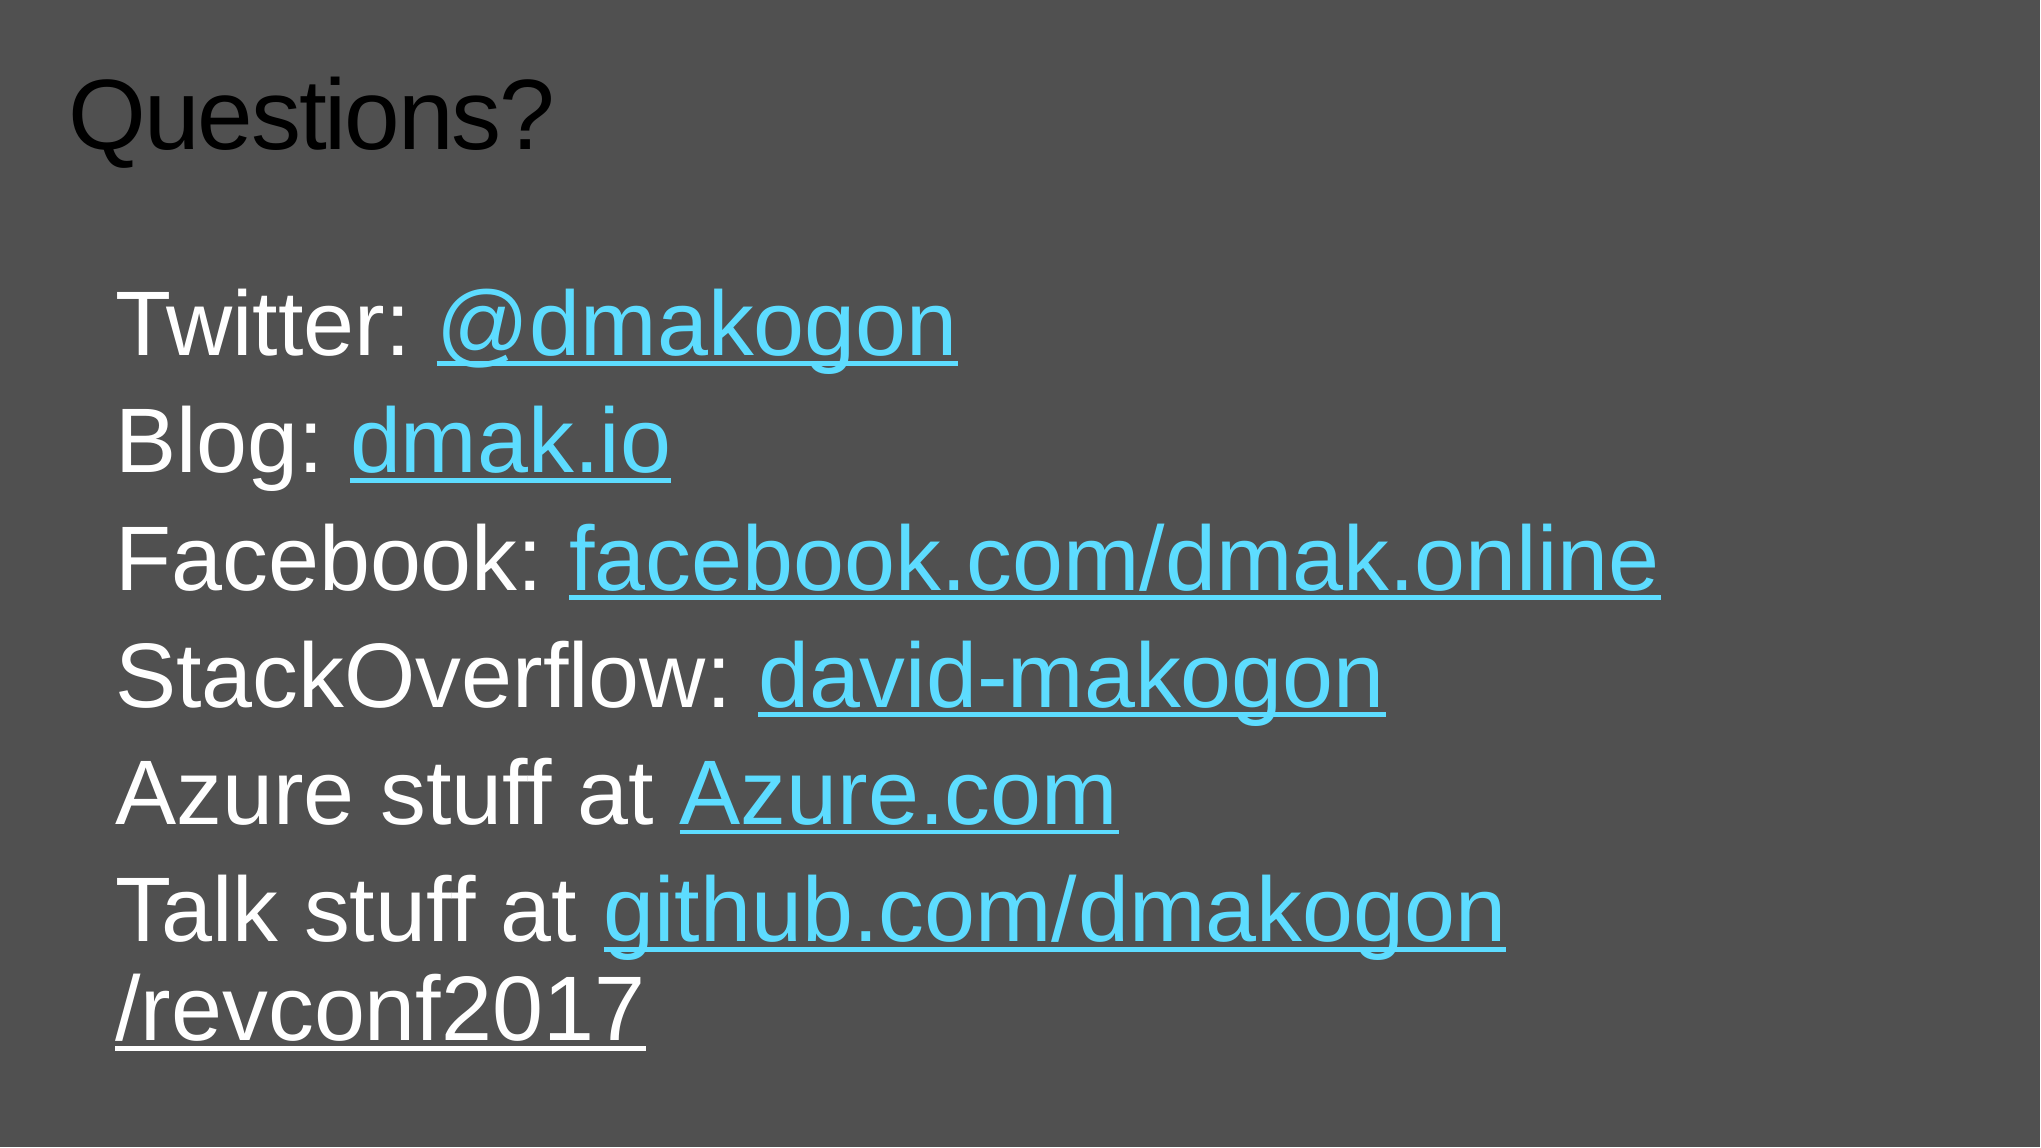

# Questions?
Twitter: @dmakogon
Blog: dmak.io
Facebook: facebook.com/dmak.online
StackOverflow: david-makogon
Azure stuff at Azure.com
Talk stuff at github.com/dmakogon/revconf2017